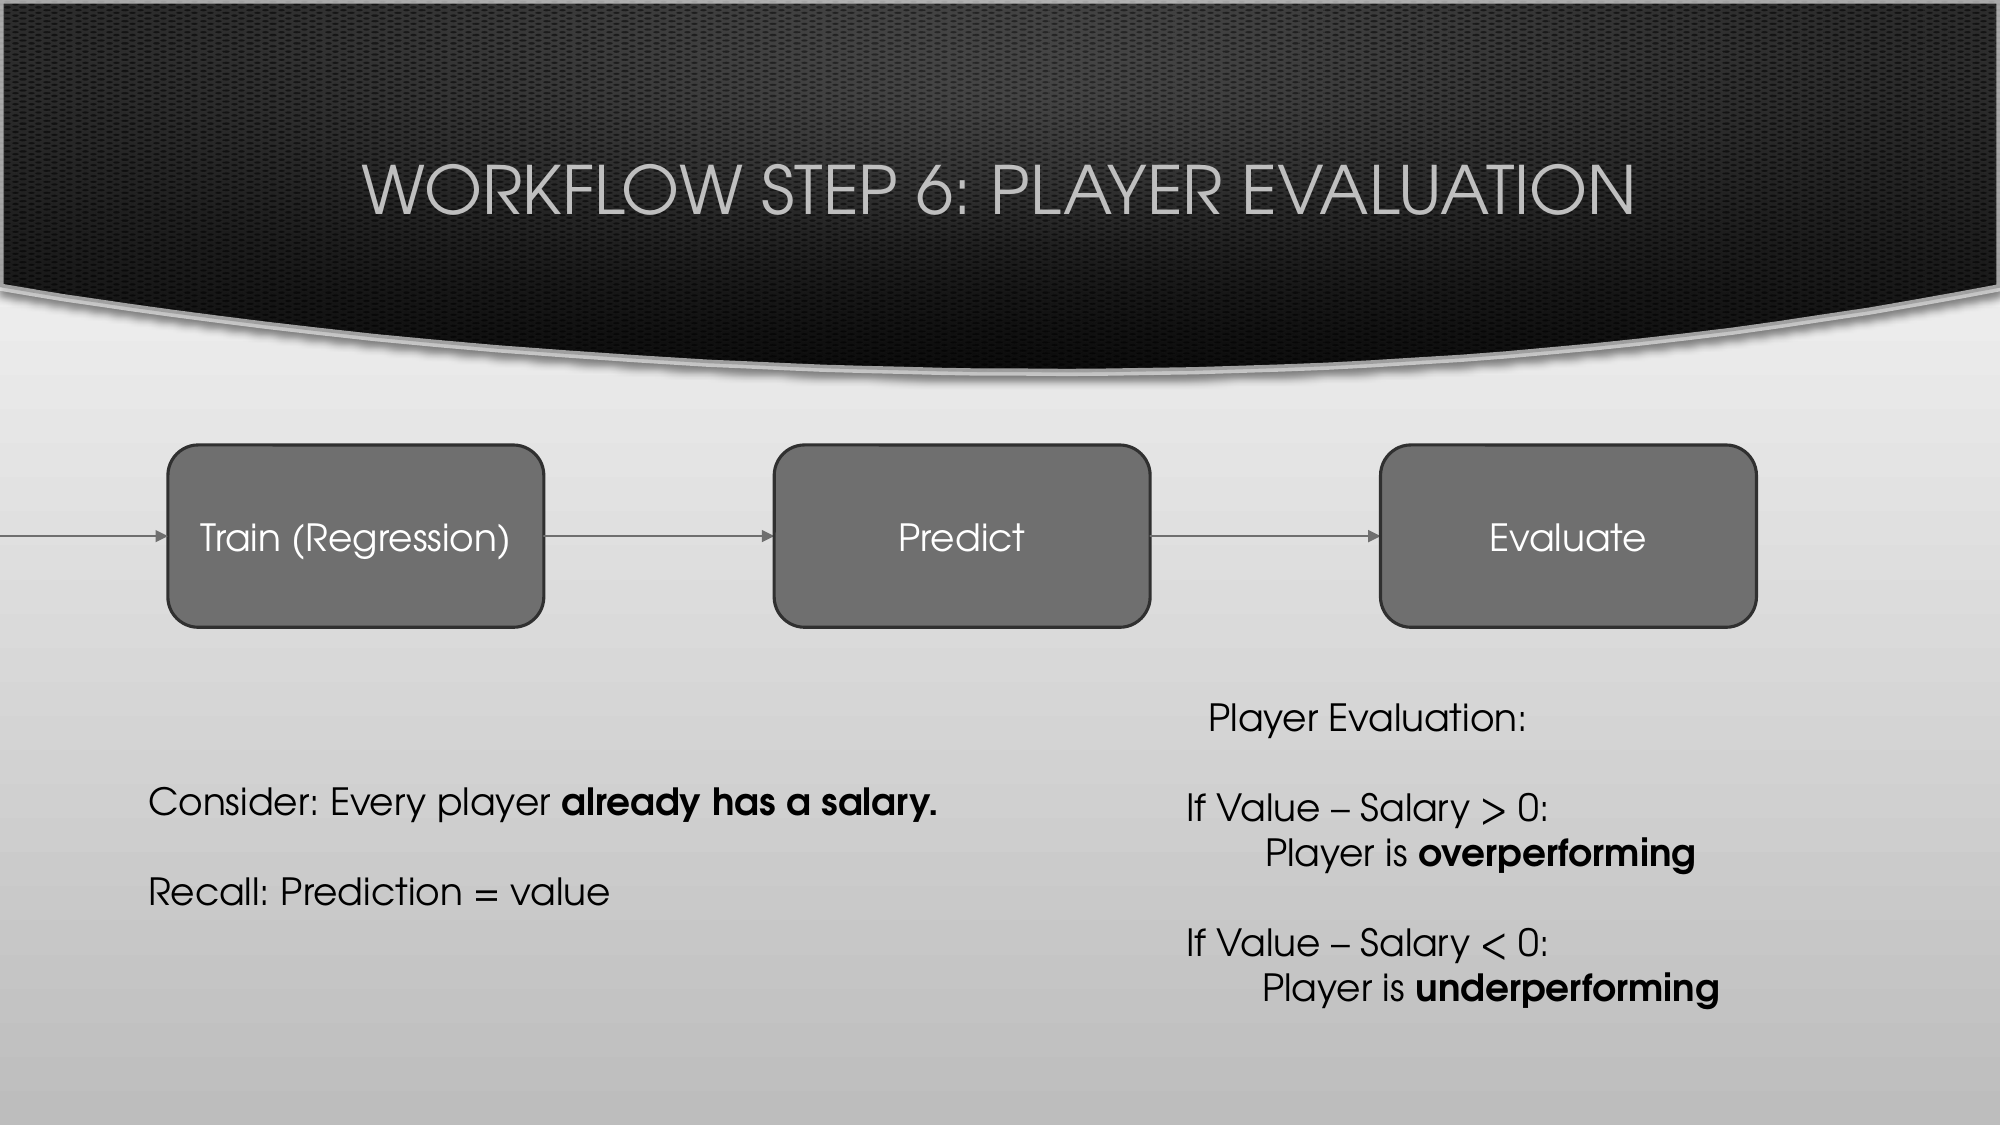

# Workflow step 6: Player Evaluation
Train (Regression)
Predict
Evaluate
Player Evaluation:

If Value – Salary > 0:
Player is overperforming

If Value – Salary < 0:
  Player is underperforming
Consider: Every player already has a salary.

Recall: Prediction = value